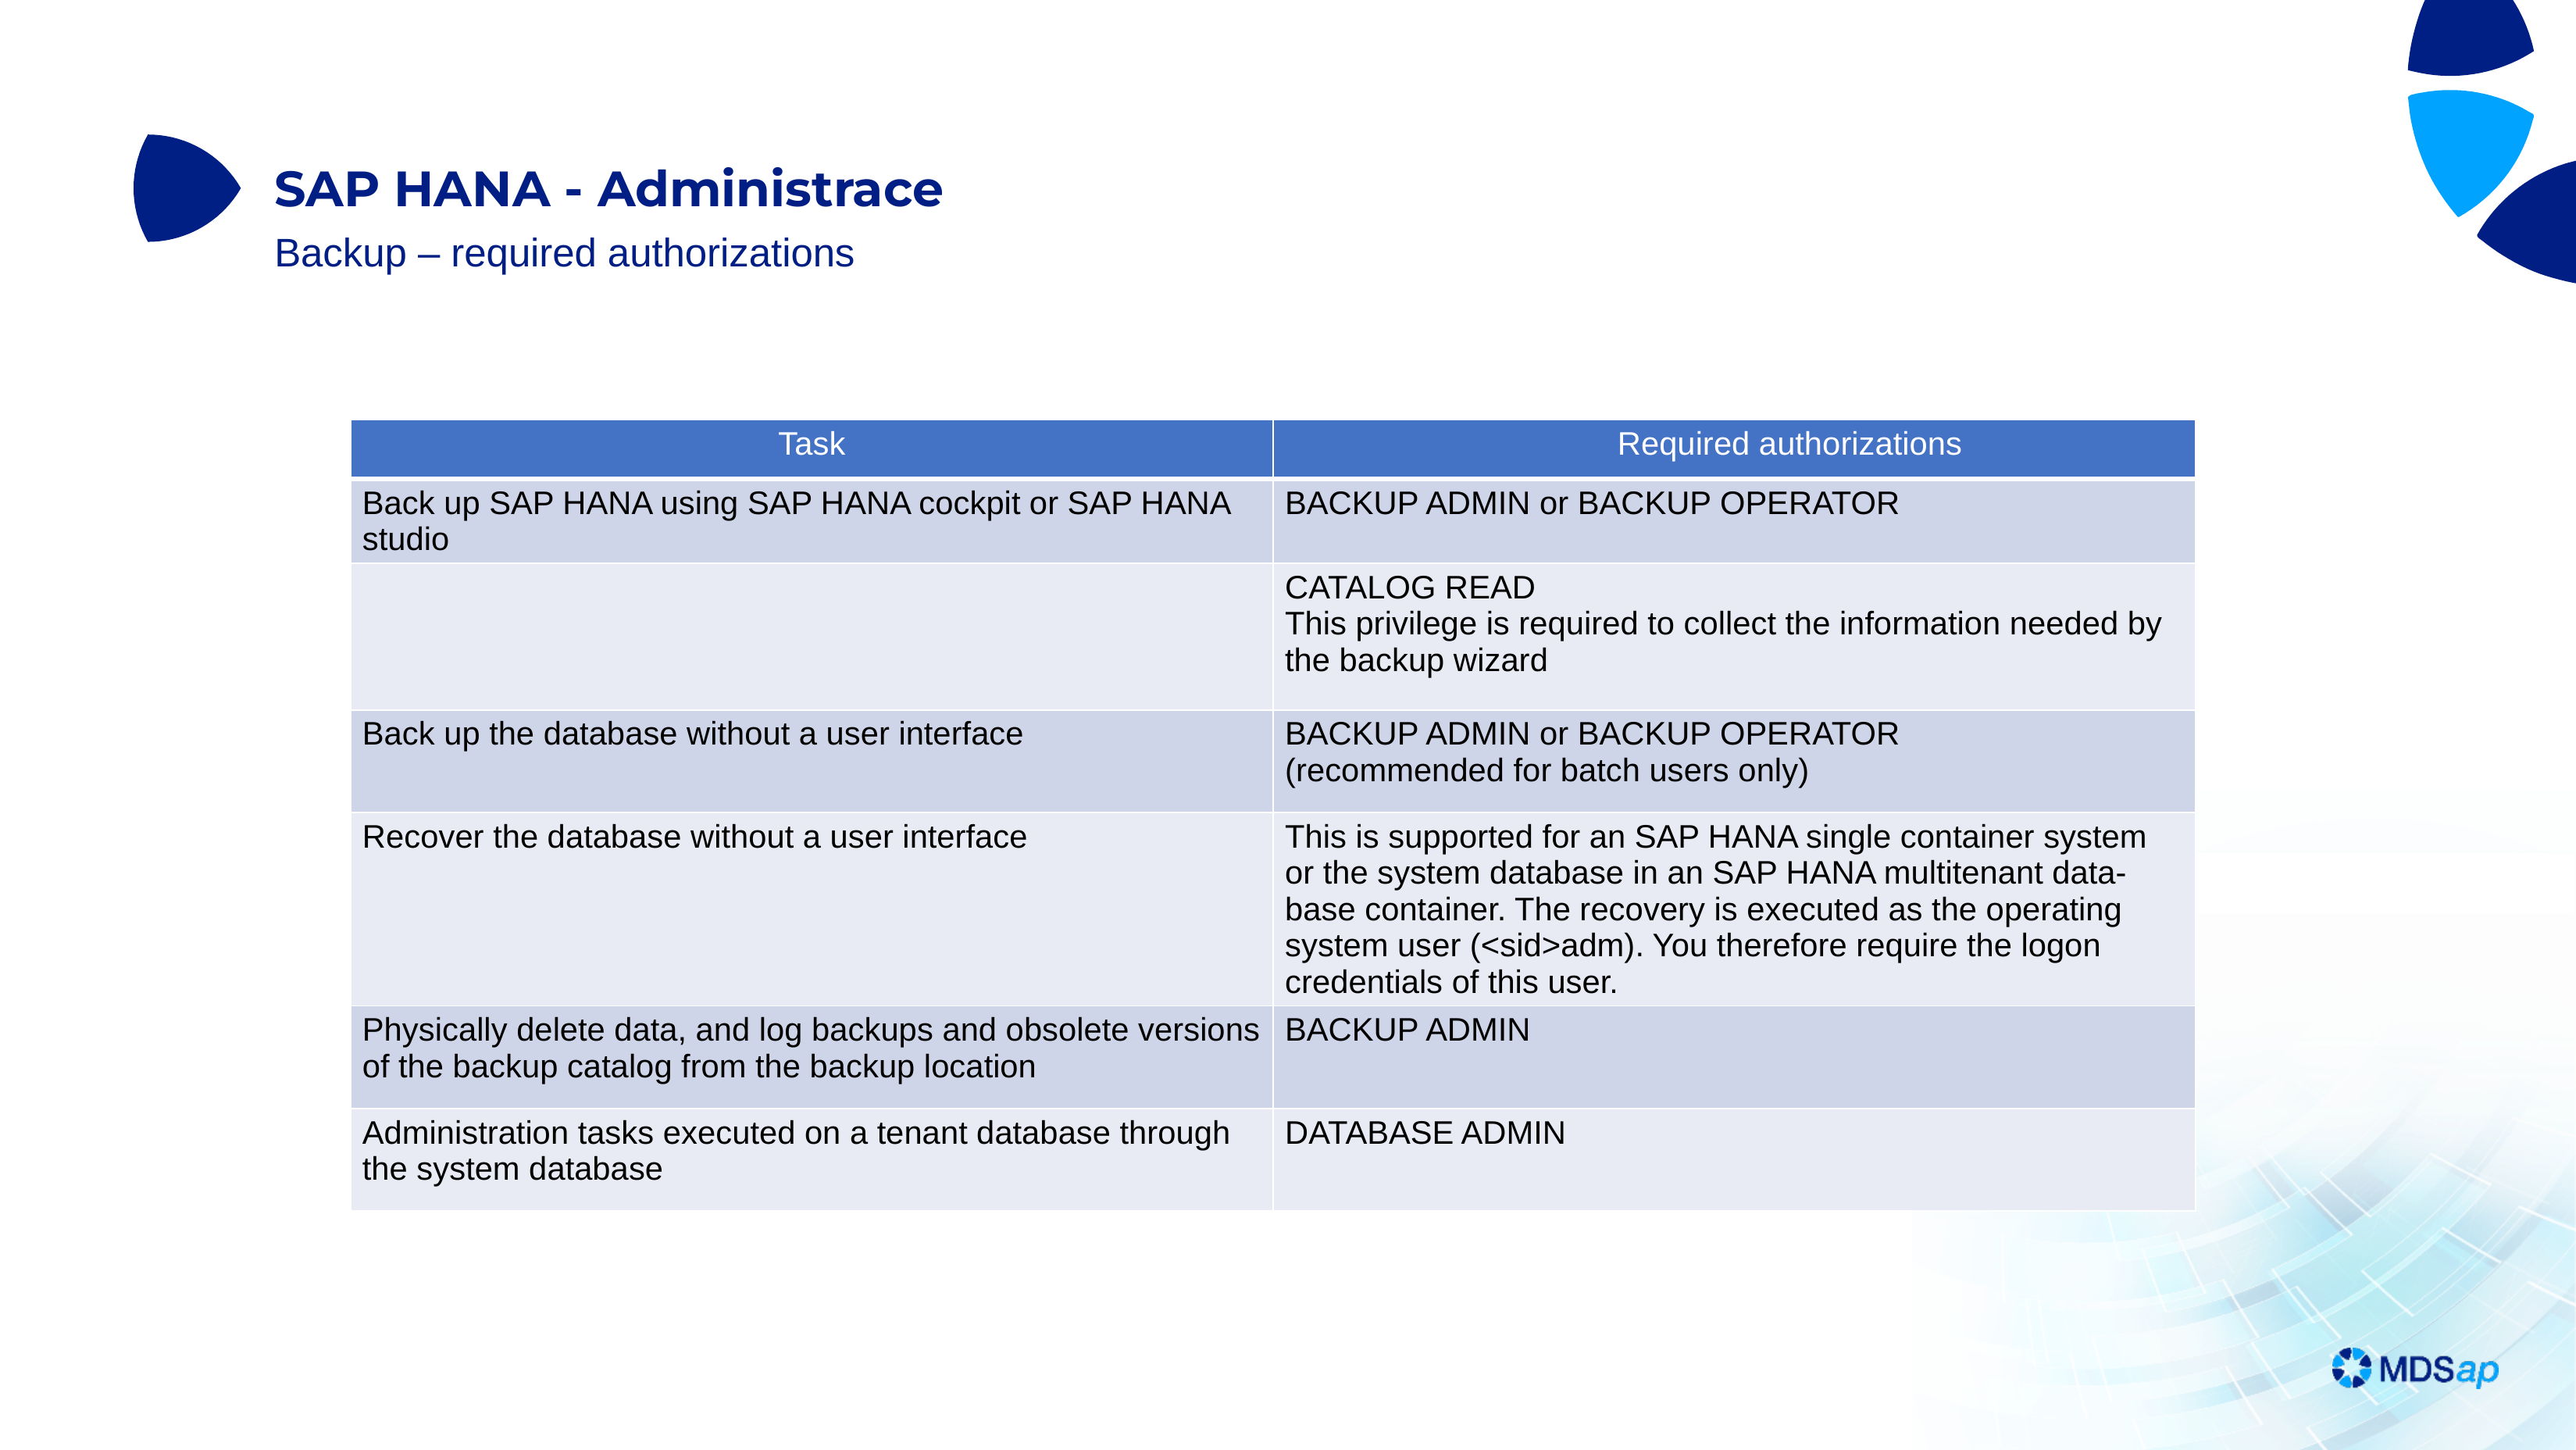

SAP HANA - Administrace

Backup – required authorizations
| Task | Required authorizations |
| --- | --- |
| Back up SAP HANA using SAP HANA cockpit or SAP HANA studio | BACKUP ADMIN or BACKUP OPERATOR |
|  | CATALOG READ This privilege is required to collect the information needed by the backup wizard |
| Back up the database without a user interface | BACKUP ADMIN or BACKUP OPERATOR (recommended for batch users only) |
| Recover the database without a user interface | This is supported for an SAP HANA single container system or the system database in an SAP HANA multitenant data-base container. The recovery is executed as the operating system user (<sid>adm). You therefore require the logon credentials of this user. |
| Physically delete data, and log backups and obsolete versions of the backup catalog from the backup location | BACKUP ADMIN |
| Administration tasks executed on a tenant database through the system database | DATABASE ADMIN |